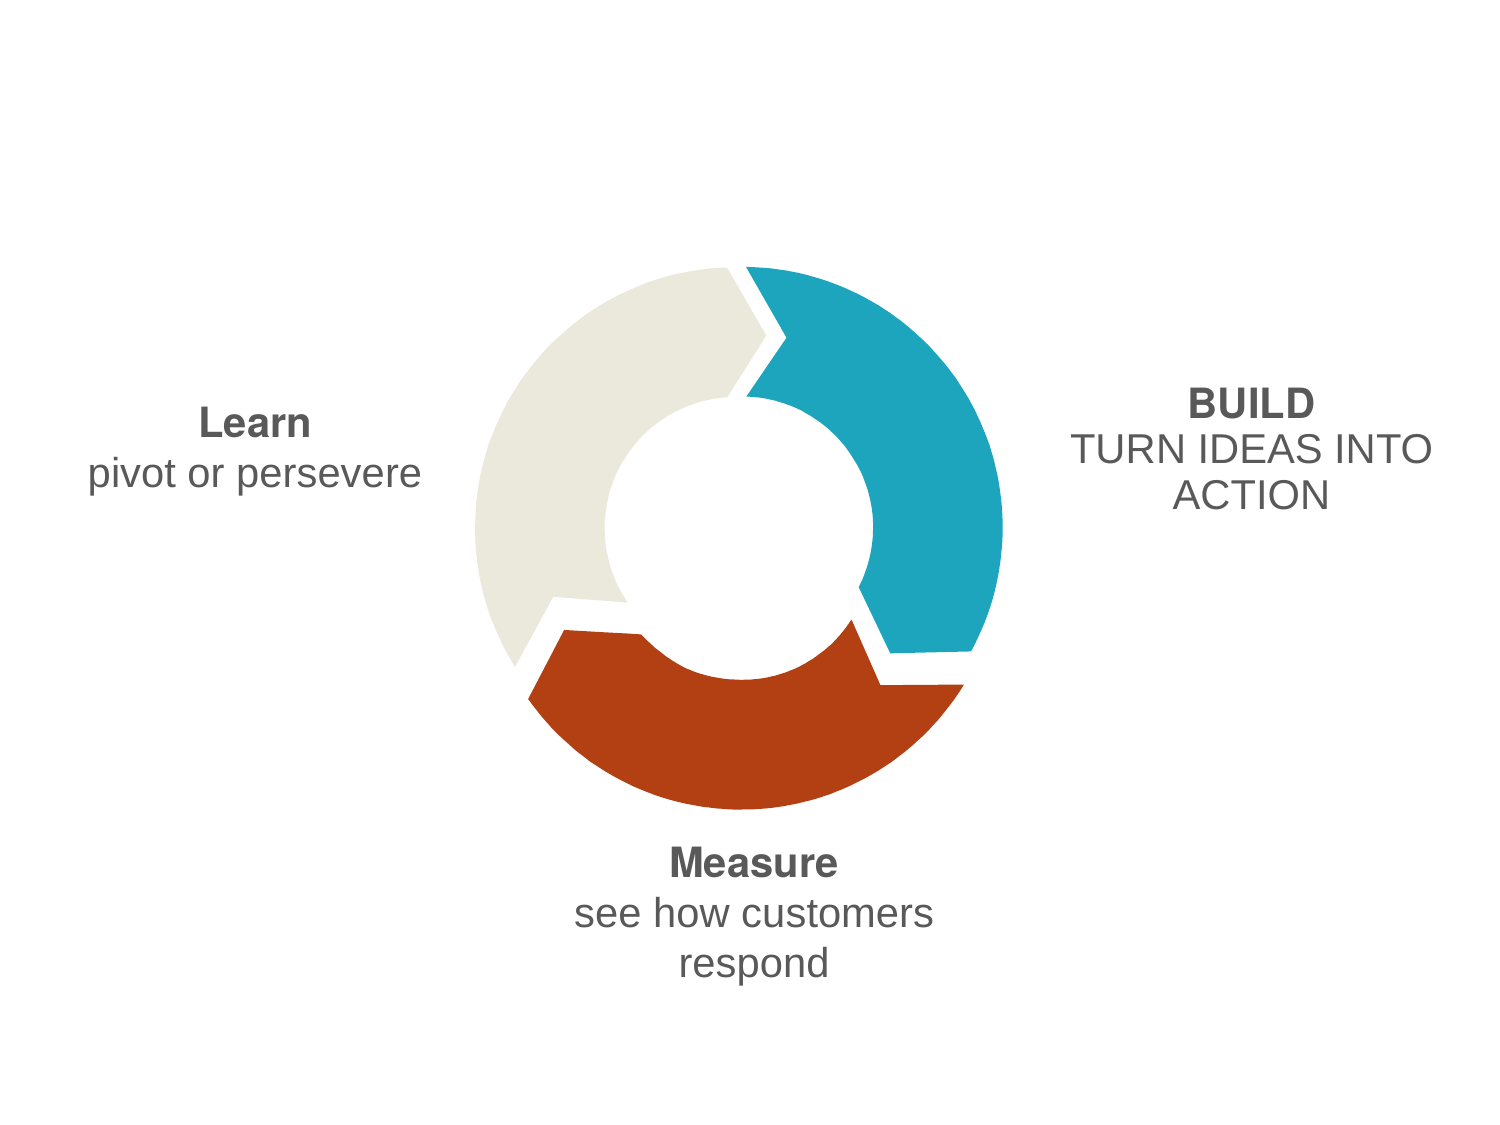

Learn
pivot or persevere
Build
turn ideas into action

Measure
see how customers respond